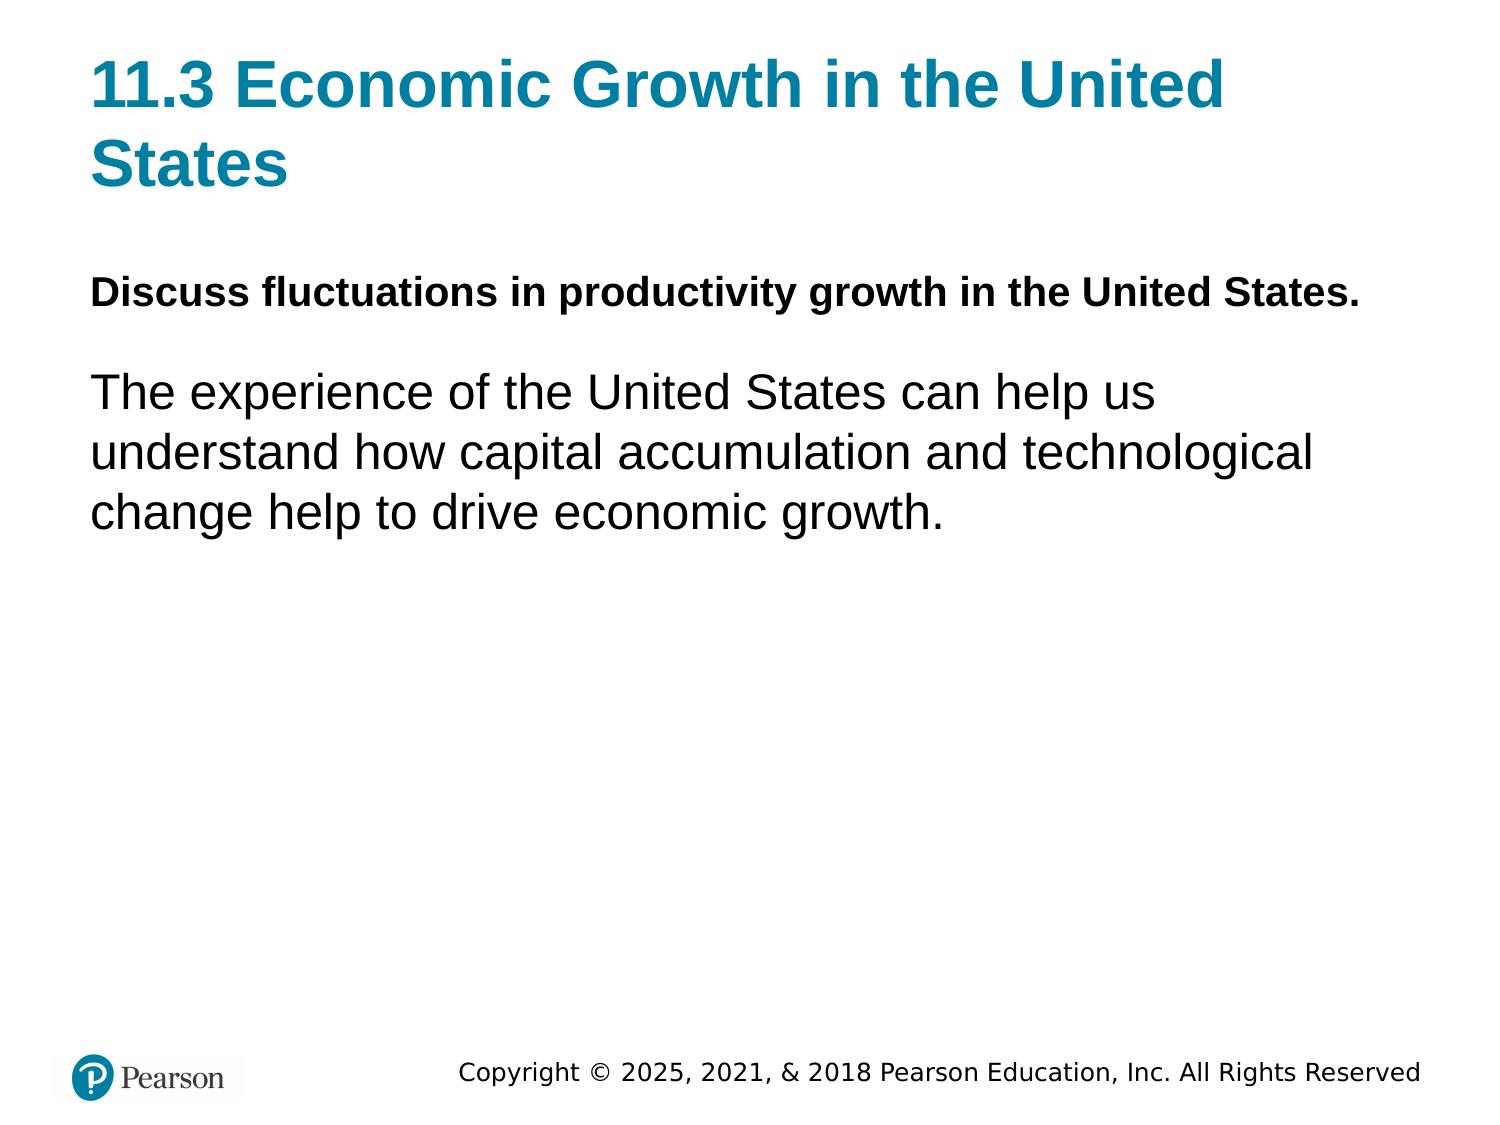

# 11.3 Economic Growth in the United States
Discuss fluctuations in productivity growth in the United States.
The experience of the United States can help us understand how capital accumulation and technological change help to drive economic growth.